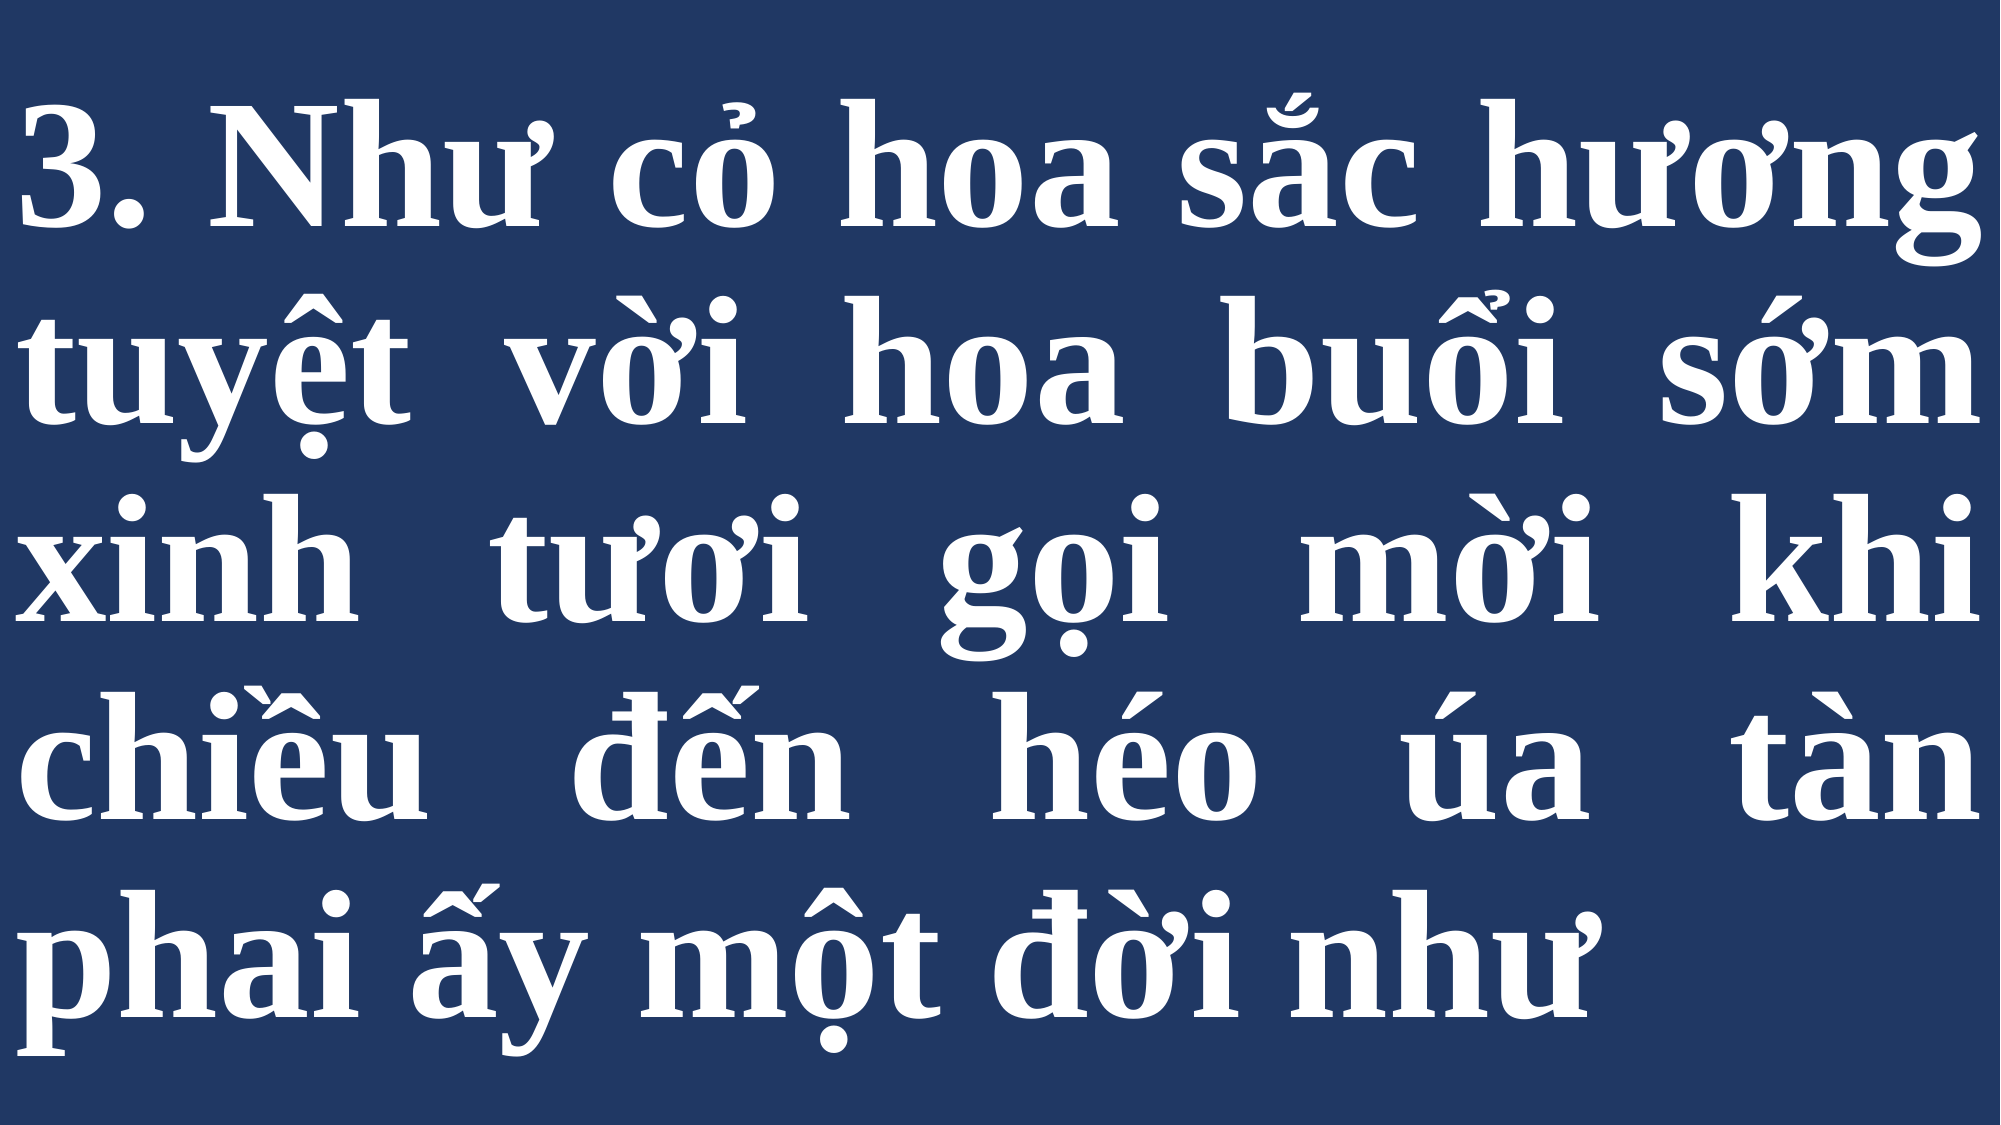

# 3. Như cỏ hoa sắc hương tuyệt vời hoa buổi sớm xinh tươi gọi mời khi chiều đến héo úa tàn phai ấy một đời như